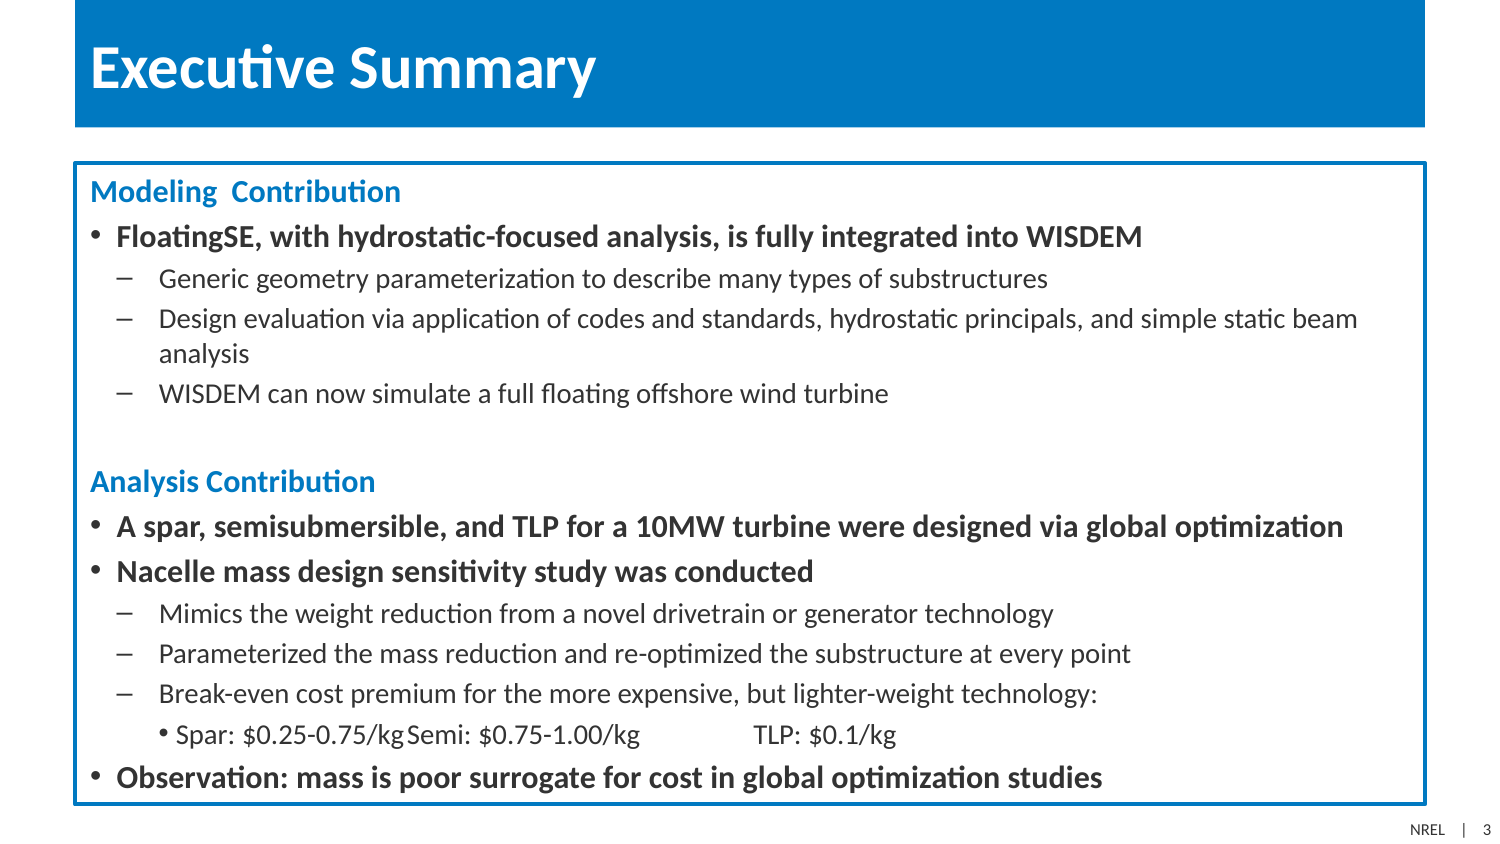

# Executive Summary
Modeling  Contribution
FloatingSE, with hydrostatic-focused analysis, is fully integrated into WISDEM
Generic geometry parameterization to describe many types of substructures
Design evaluation via application of codes and standards, hydrostatic principals, and simple static beam analysis
WISDEM can now simulate a full floating offshore wind turbine

Analysis Contribution
A spar, semisubmersible, and TLP for a 10MW turbine were designed via global optimization
Nacelle mass design sensitivity study was conducted
Mimics the weight reduction from a novel drivetrain or generator technology
Parameterized the mass reduction and re-optimized the substructure at every point
Break-even cost premium for the more expensive, but lighter-weight technology:
Spar: $0.25-0.75/kg		Semi: $0.75-1.00/kg		TLP: $0.1/kg
Observation: mass is poor surrogate for cost in global optimization studies